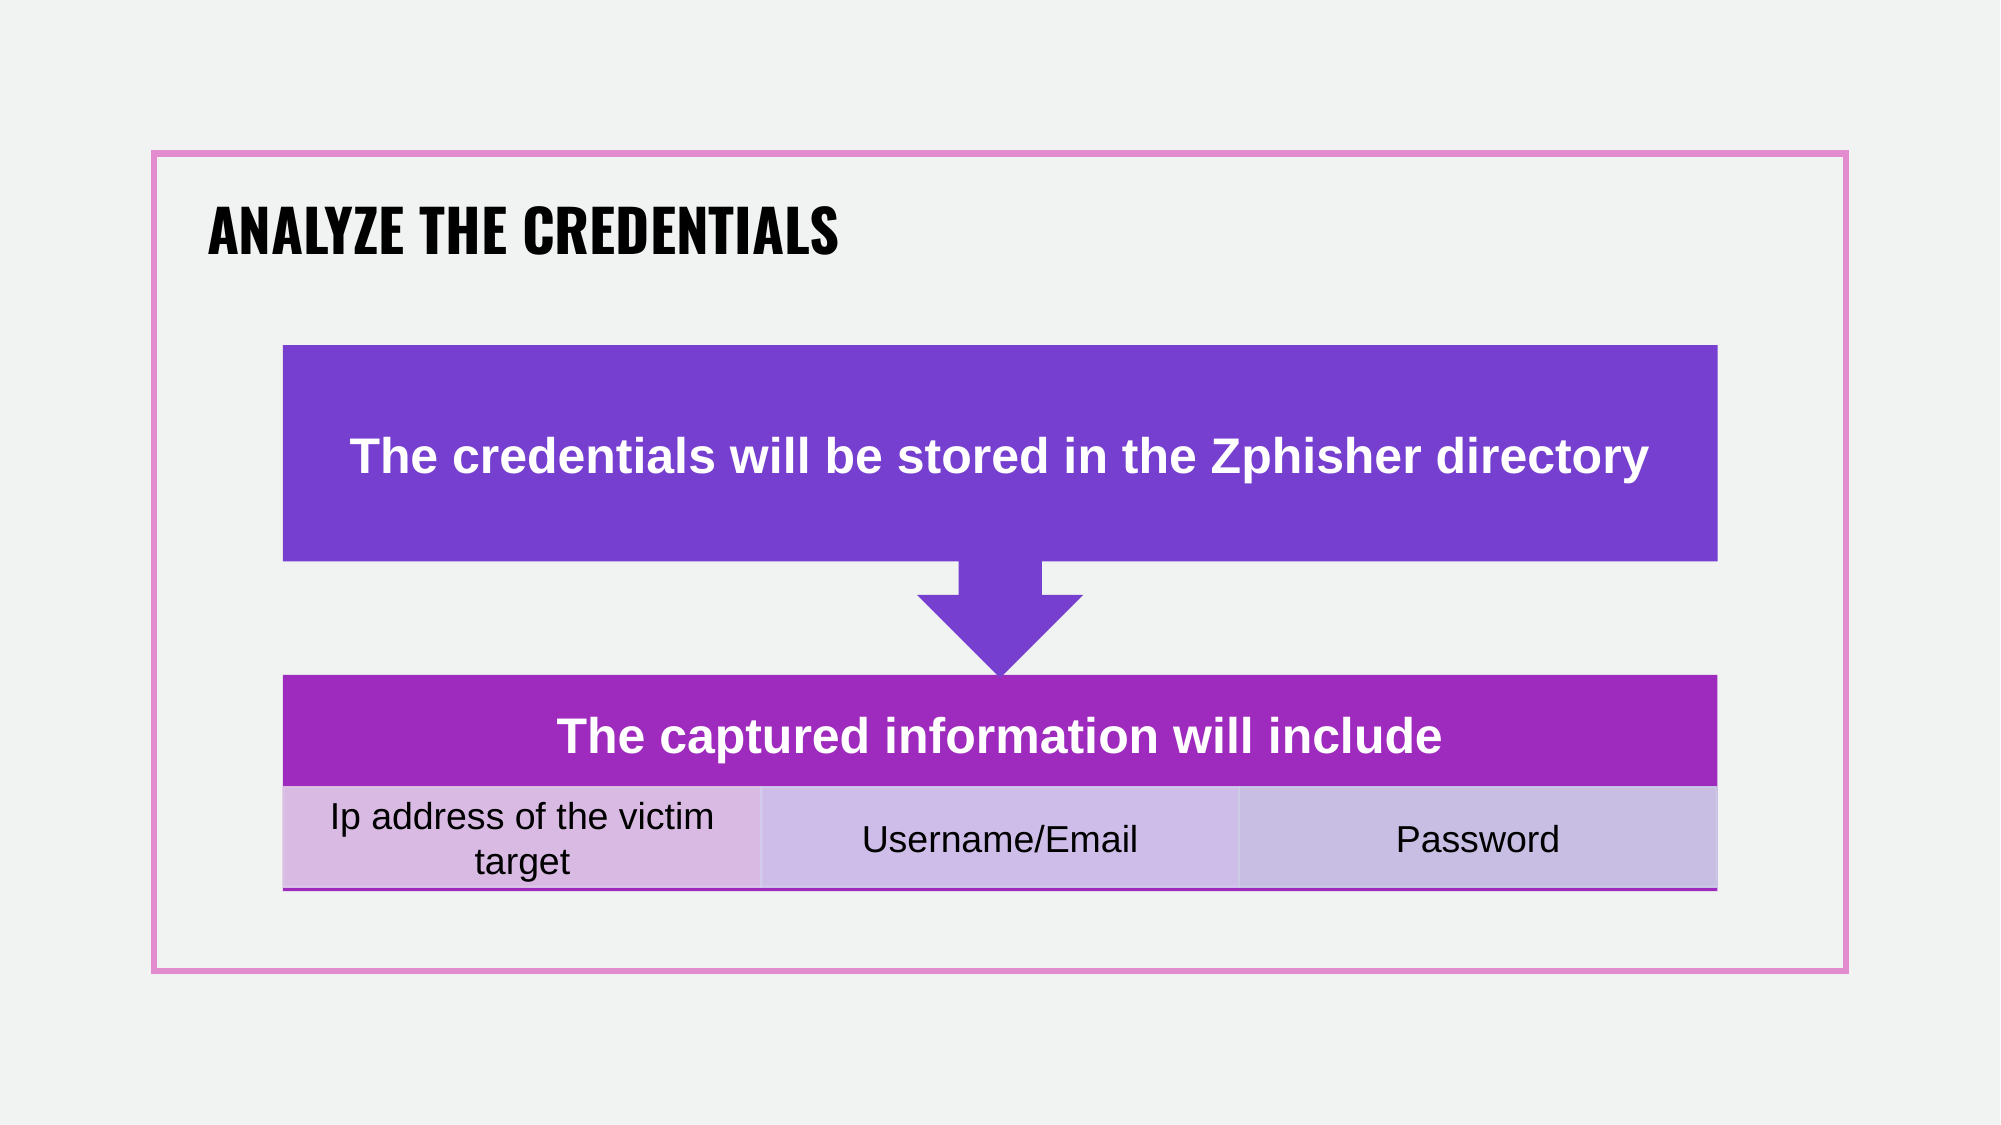

ANALYZE THE CREDENTIALS

The credentials will be stored in the Zphisher directory

The captured information will include

Ip address of the victim target

Username/Email

Password